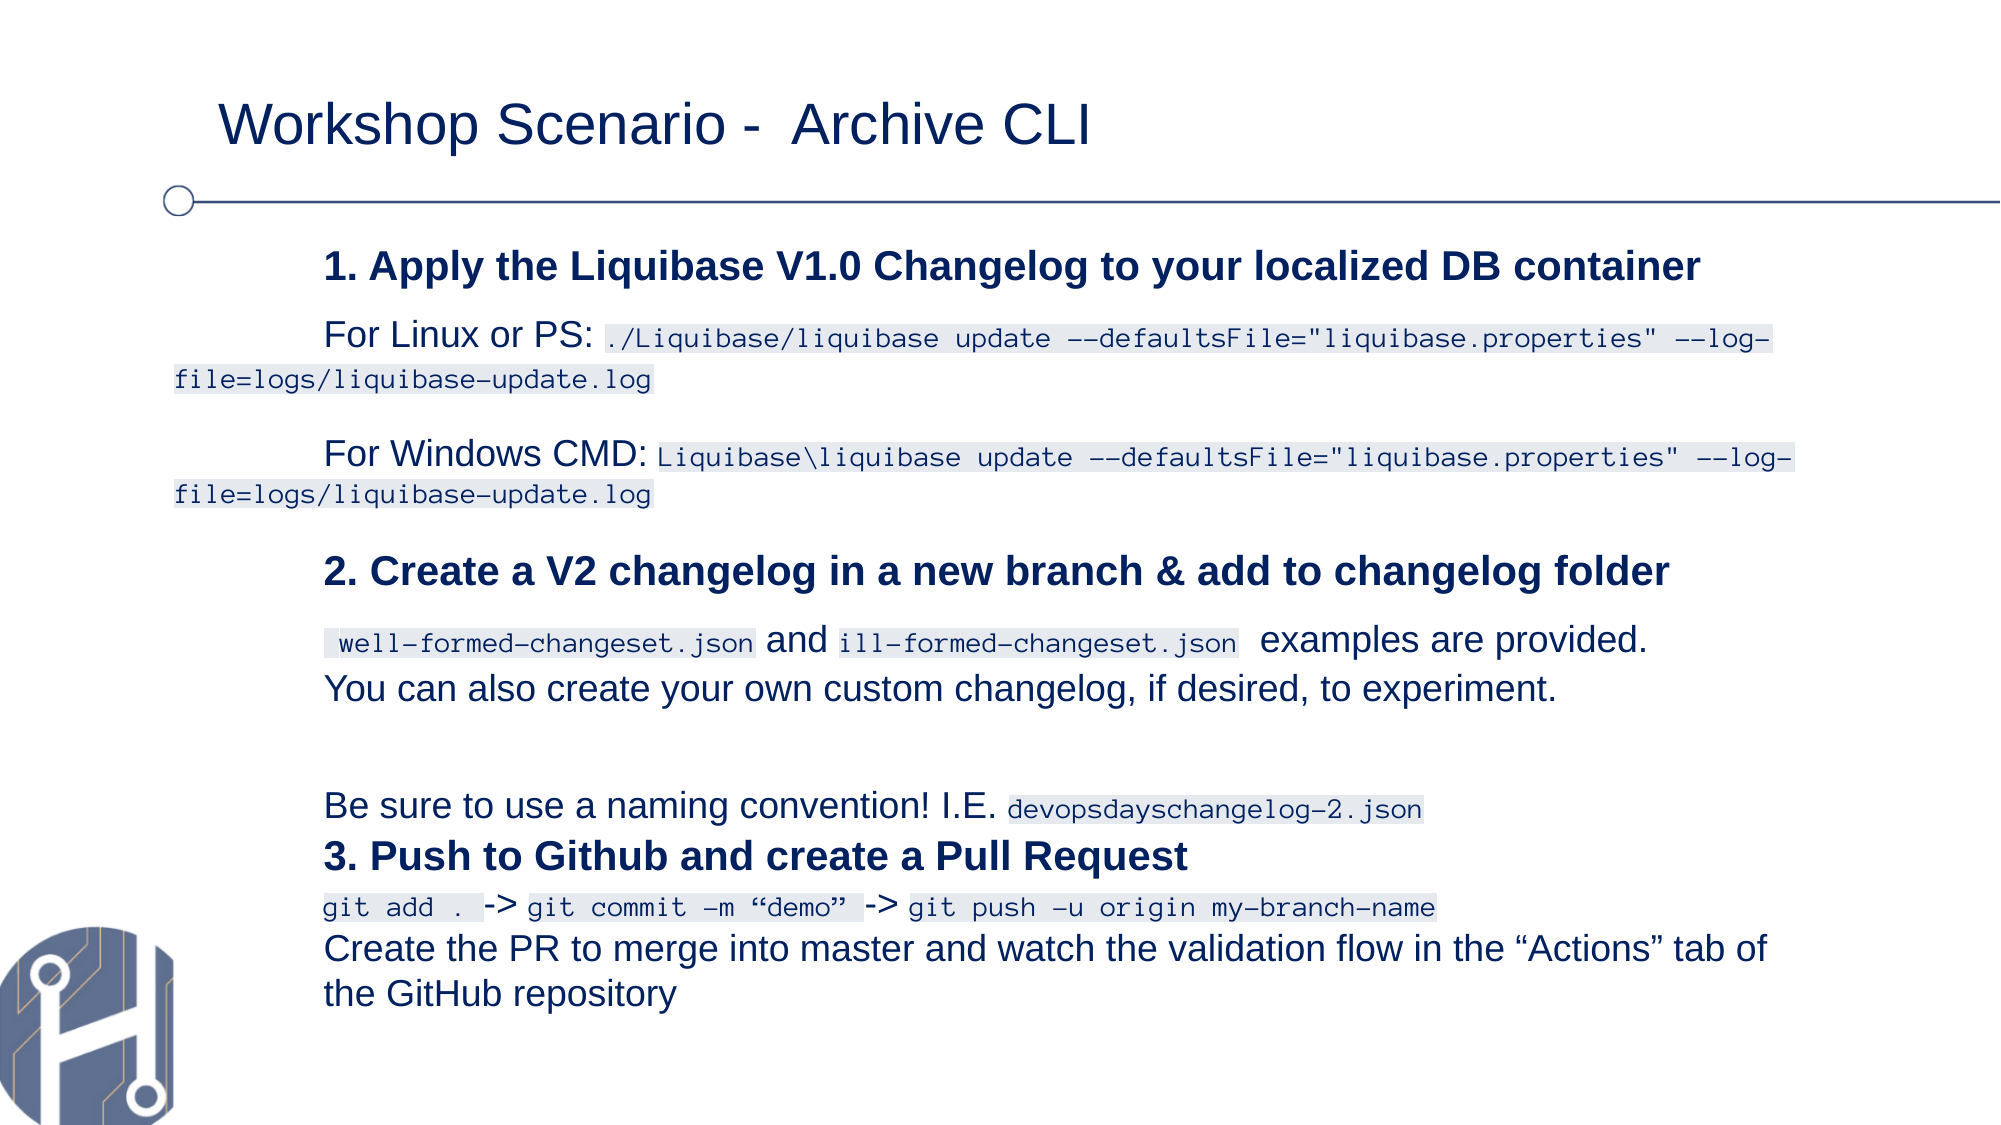

Workshop Scenario -  Archive CLI
1. Apply the Liquibase V1.0 Changelog to your localized DB container
	For Linux or PS: ./Liquibase/liquibase update --defaultsFile="liquibase.properties" --log-file=logs/liquibase-update.log

	For Windows CMD: Liquibase\liquibase update --defaultsFile="liquibase.properties" --log-file=logs/liquibase-update.log

	2. Create a V2 changelog in a new branch & add to changelog folder
	 well-formed-changeset.json and ill-formed-changeset.json  examples are provided.
	You can also create your own custom changelog, if desired, to experiment.
	Be sure to use a naming convention! I.E. devopsdayschangelog-2.json
	3. Push to Github and create a Pull Request
	git add . -> git commit –m “demo” -> git push –u origin my-branch-name
	Create the PR to merge into master and watch the validation flow in the “Actions” tab of	 	the GitHub repository